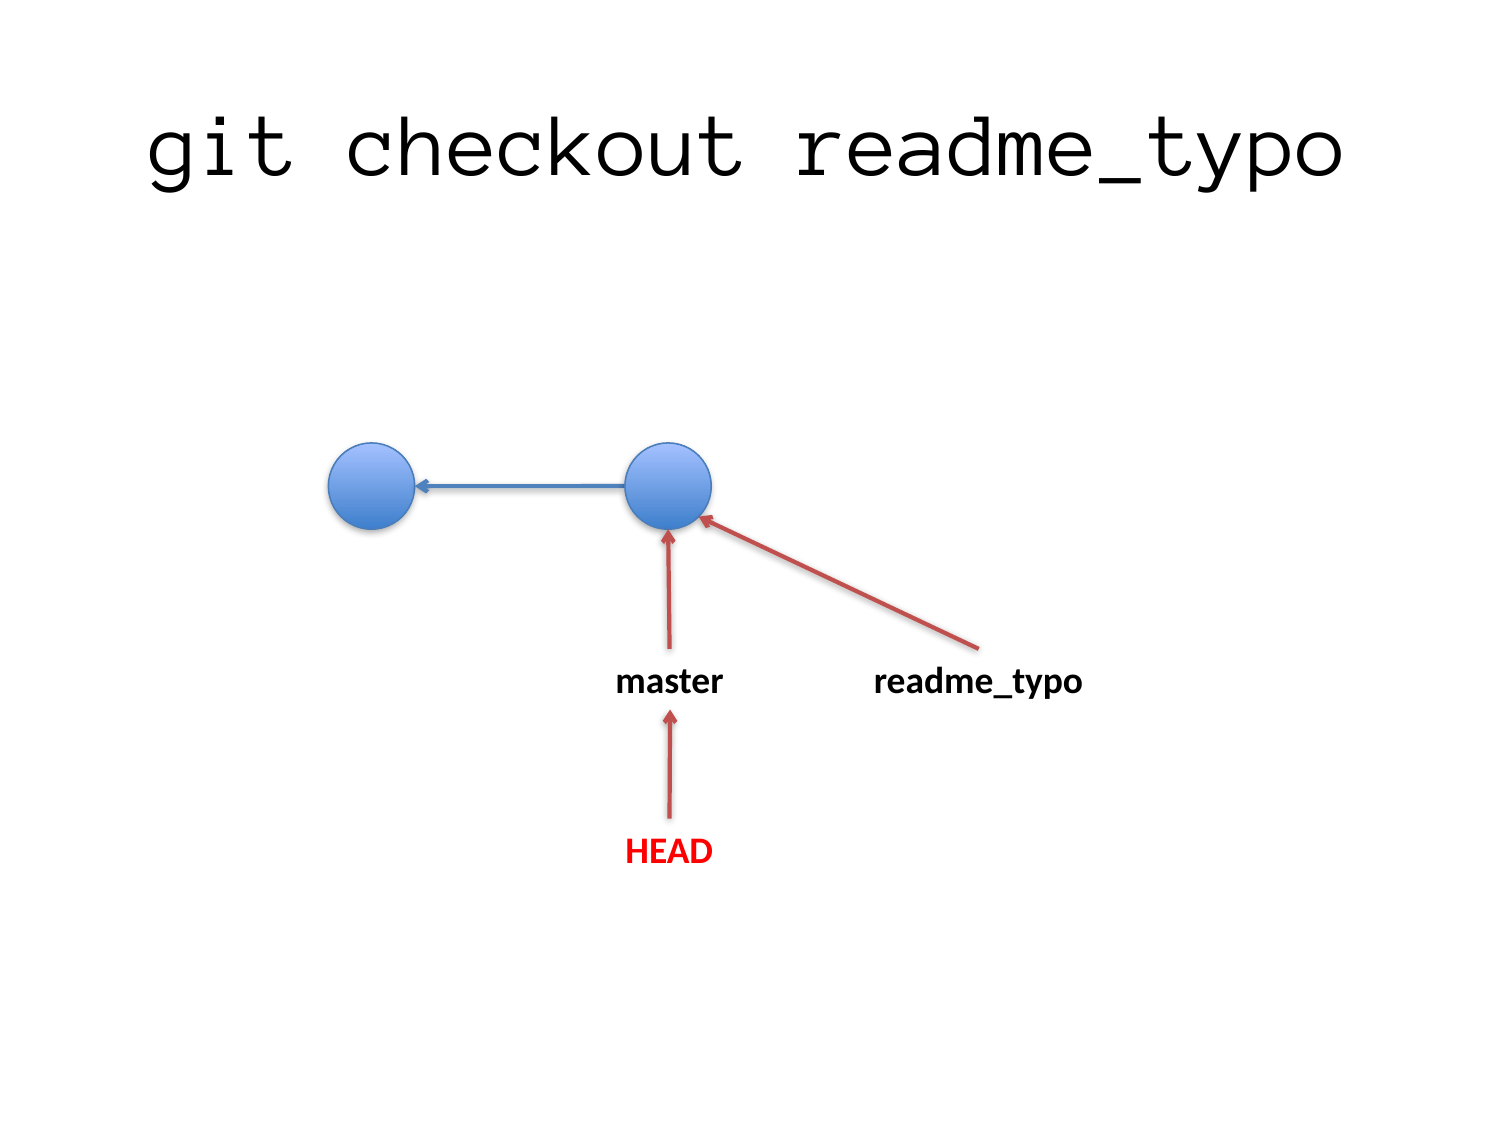

# git checkout readme_typo

master
readme_typo
HEAD